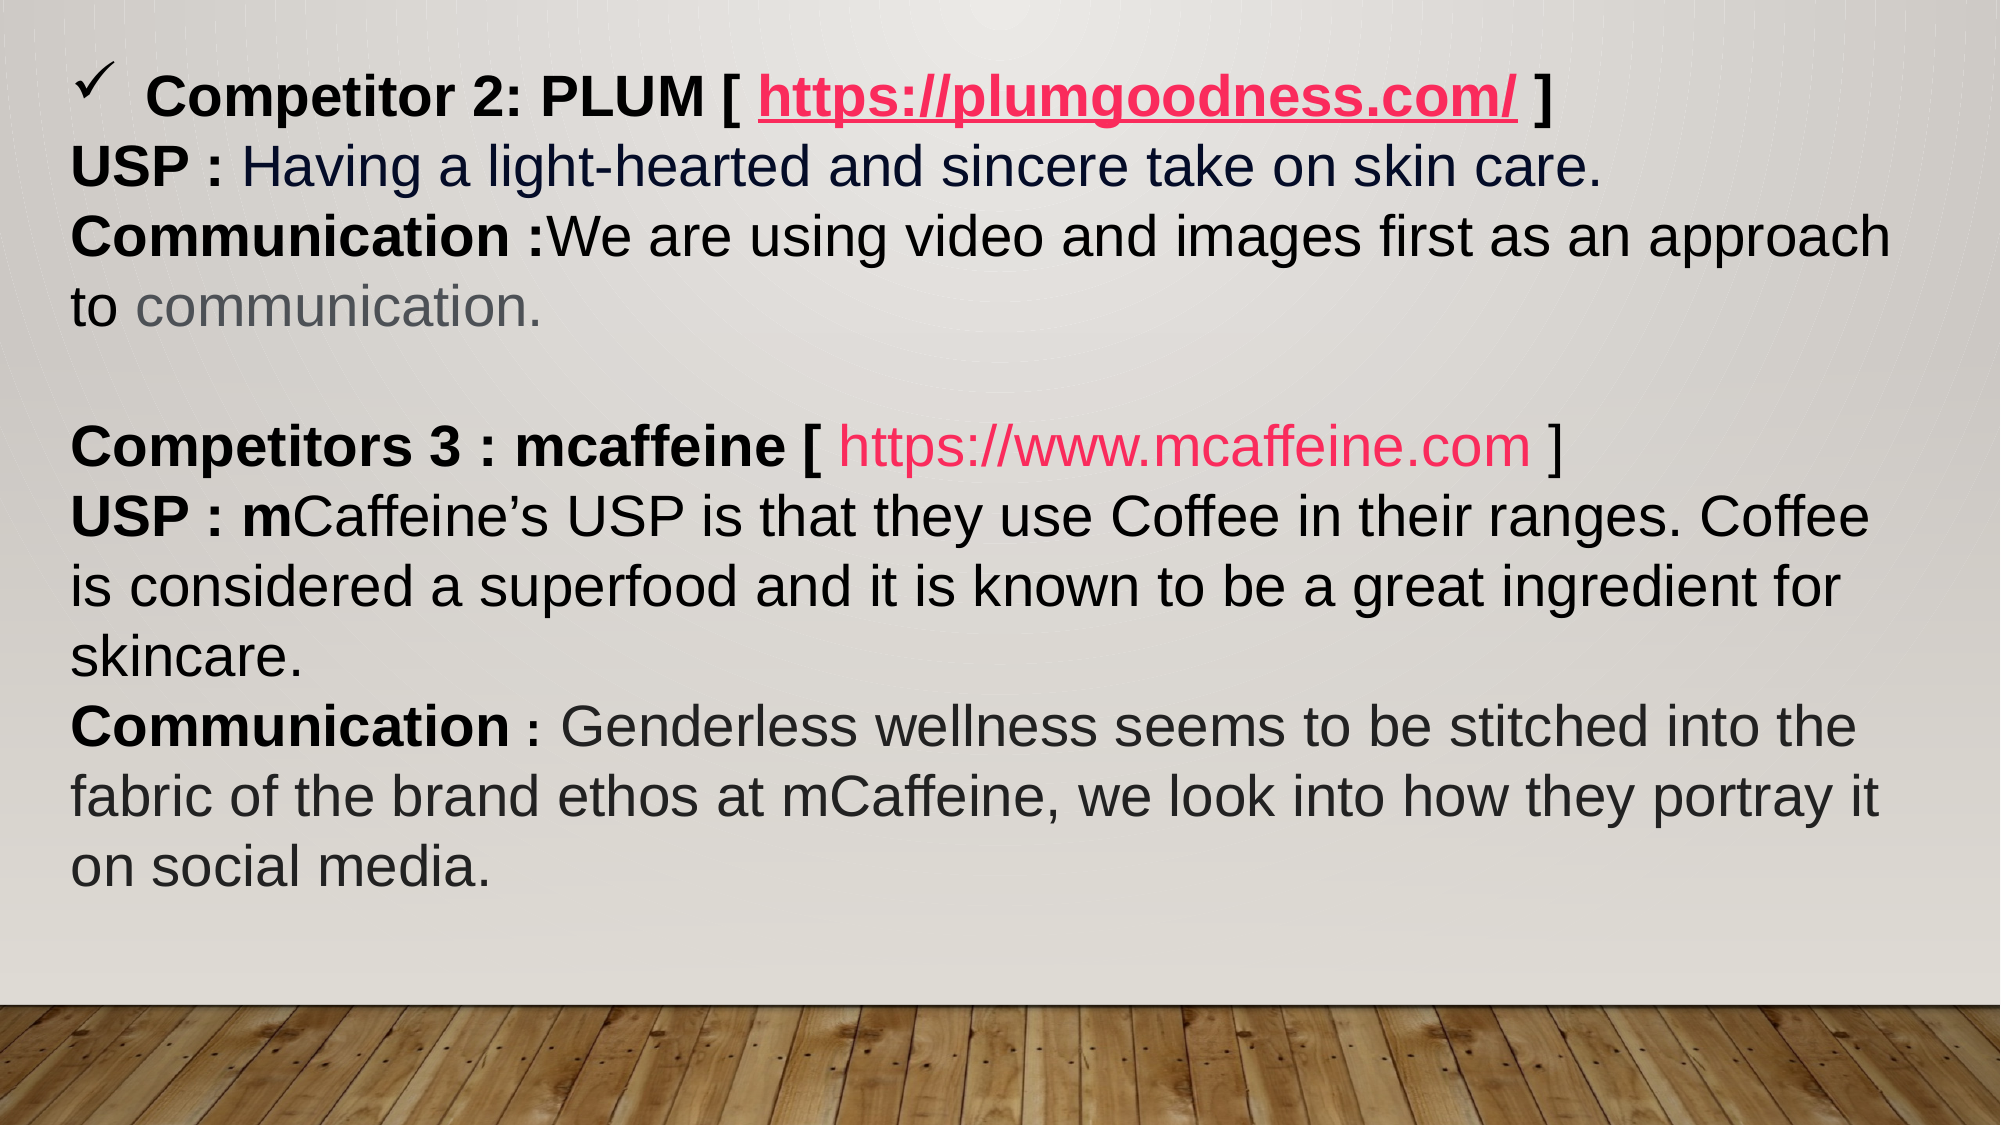

Competitor 2: PLUM [ https://plumgoodness.com/ ]
USP : Having a light-hearted and sincere take on skin care.
Communication :We are using video and images first as an approach to communication.

Competitors 3 : mcaffeine [ https://www.mcaffeine.com ]
USP : mCaffeine’s USP is that they use Coffee in their ranges. Coffee is considered a superfood and it is known to be a great ingredient for skincare.
Communication : Genderless wellness seems to be stitched into the fabric of the brand ethos at mCaffeine, we look into how they portray it on social media.